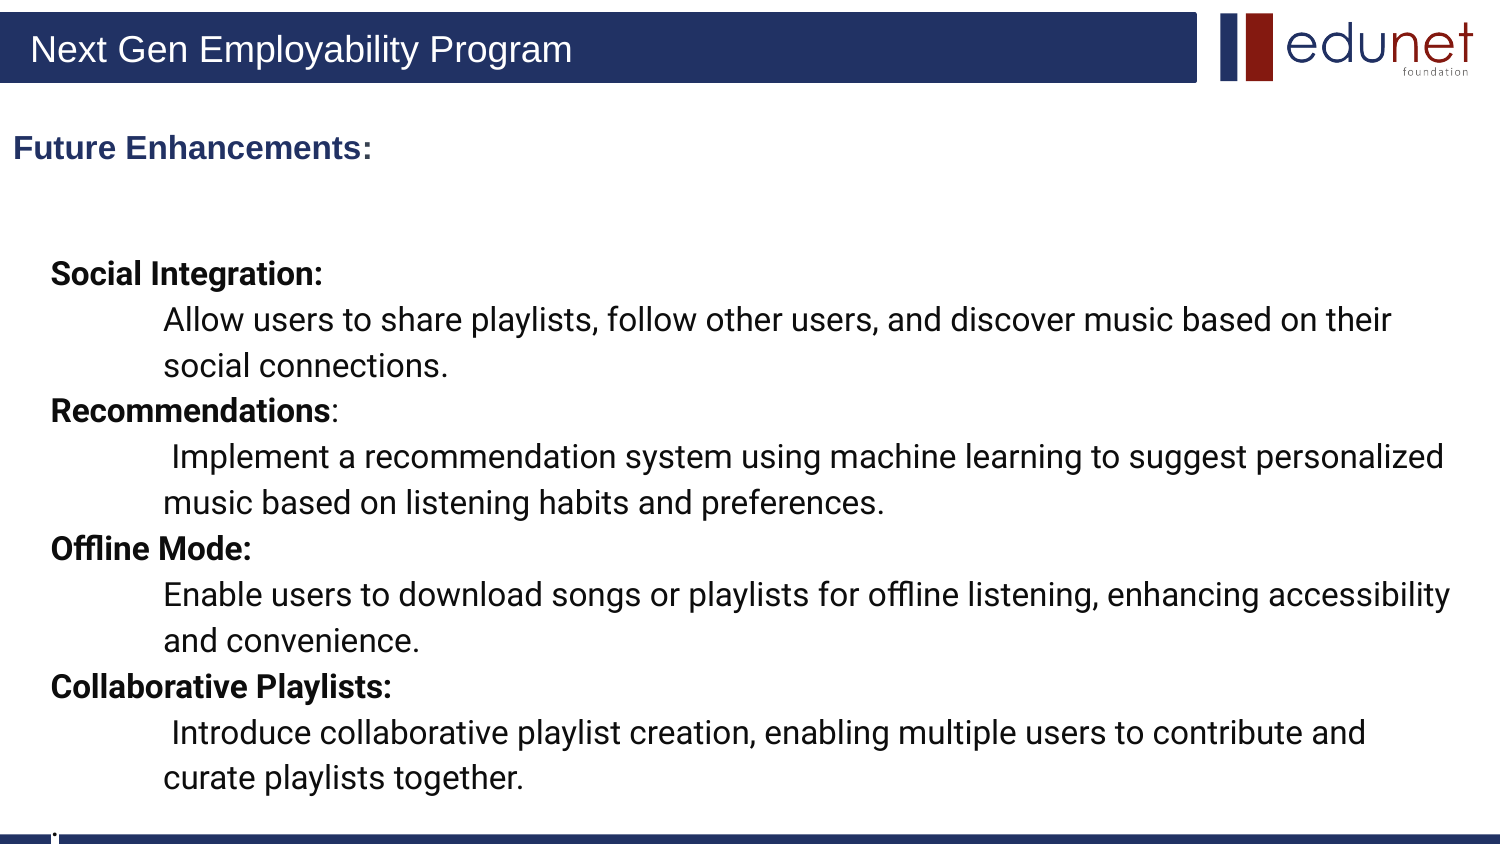

# Future Enhancements:

Social Integration:
Allow users to share playlists, follow other users, and discover music based on their social connections.
Recommendations:
 Implement a recommendation system using machine learning to suggest personalized music based on listening habits and preferences.
Offline Mode:
Enable users to download songs or playlists for offline listening, enhancing accessibility and convenience.
Collaborative Playlists:
 Introduce collaborative playlist creation, enabling multiple users to contribute and curate playlists together.
.